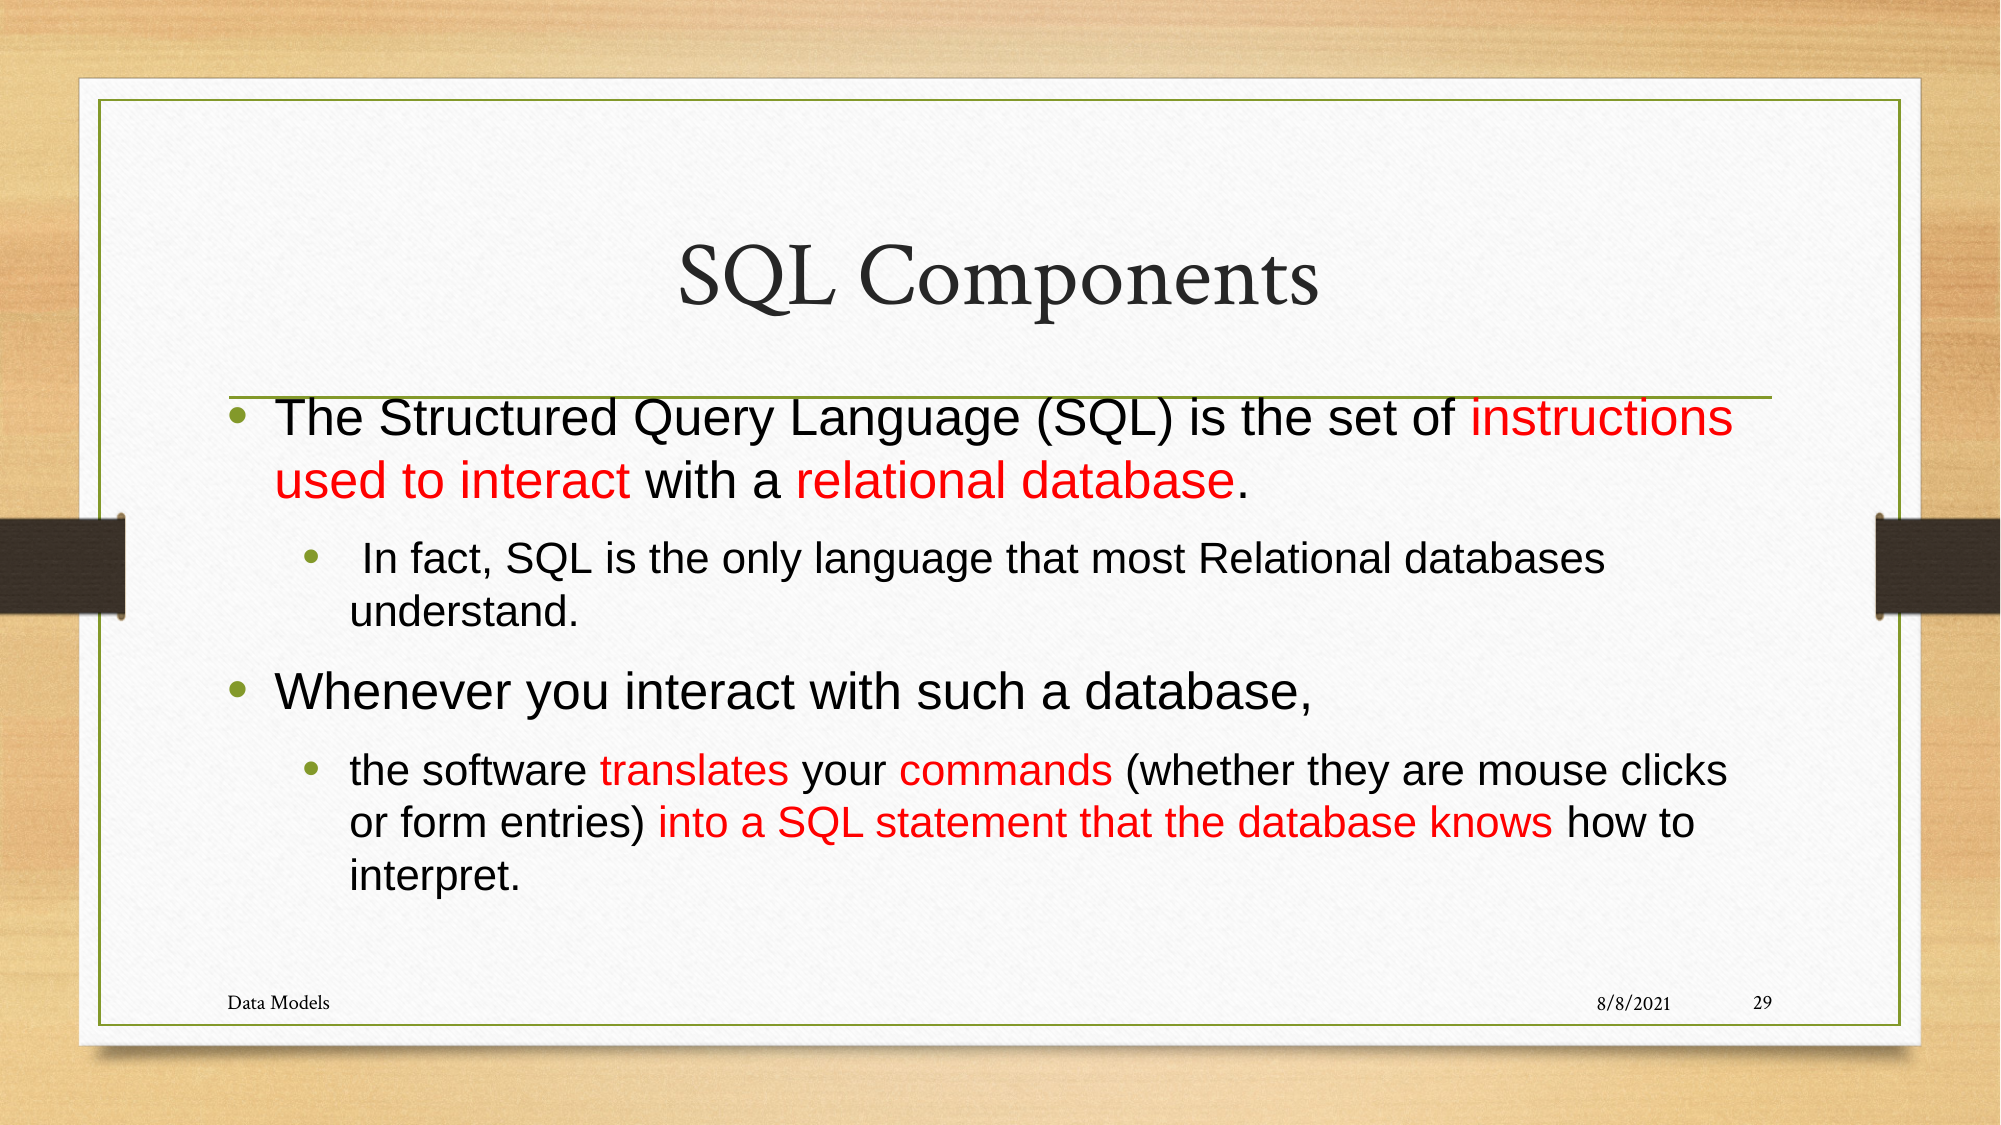

# SQL Components
The Structured Query Language (SQL) is the set of instructions used to interact with a relational database.
 In fact, SQL is the only language that most Relational databases understand.
Whenever you interact with such a database,
the software translates your commands (whether they are mouse clicks or form entries) into a SQL statement that the database knows how to interpret.
Data Models
8/8/2021
29